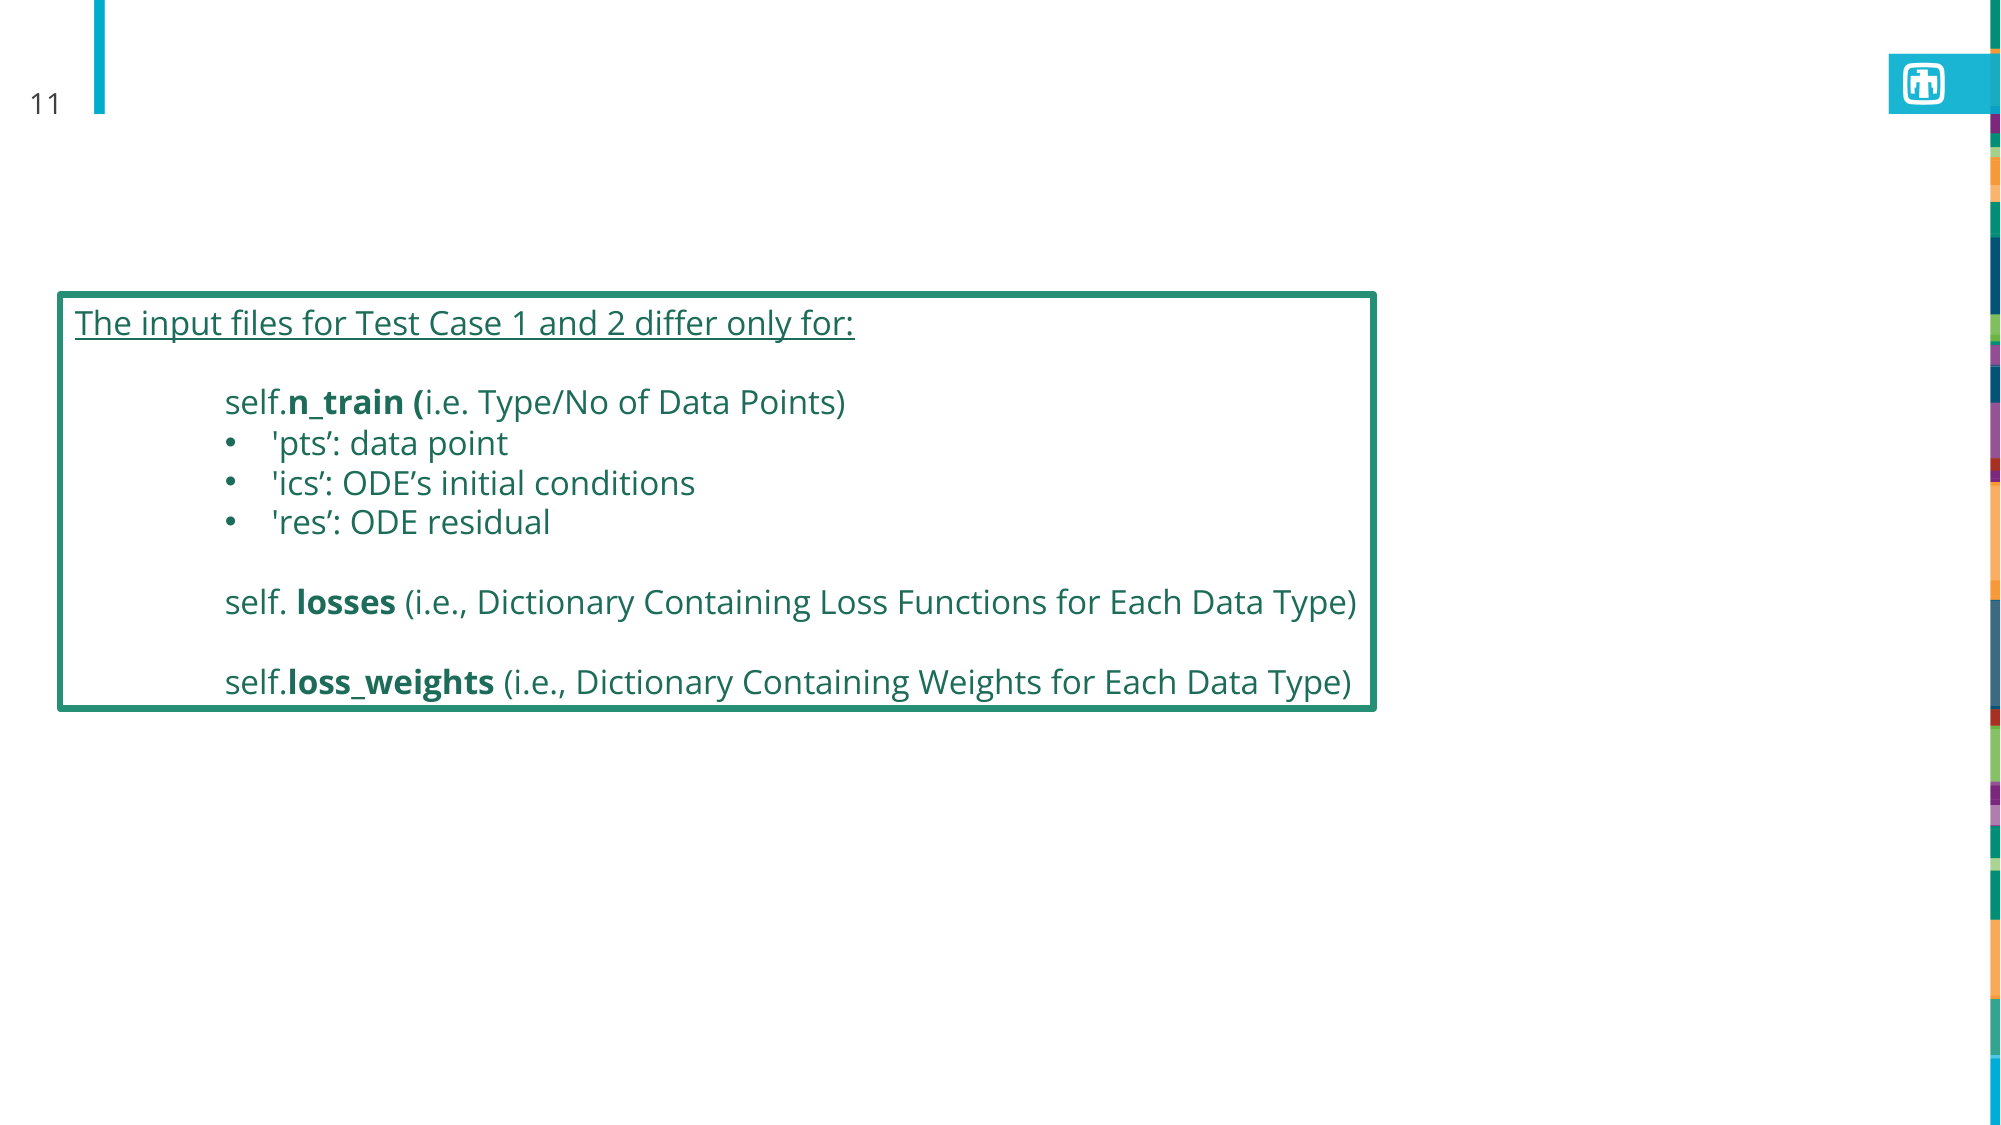

11
The input files for Test Case 1 and 2 differ only for:

	self.n_train (i.e. Type/No of Data Points)
'pts’: data point
'ics’: ODE’s initial conditions
'res’: ODE residual

	self. losses (i.e., Dictionary Containing Loss Functions for Each Data Type)

	self.loss_weights (i.e., Dictionary Containing Weights for Each Data Type)